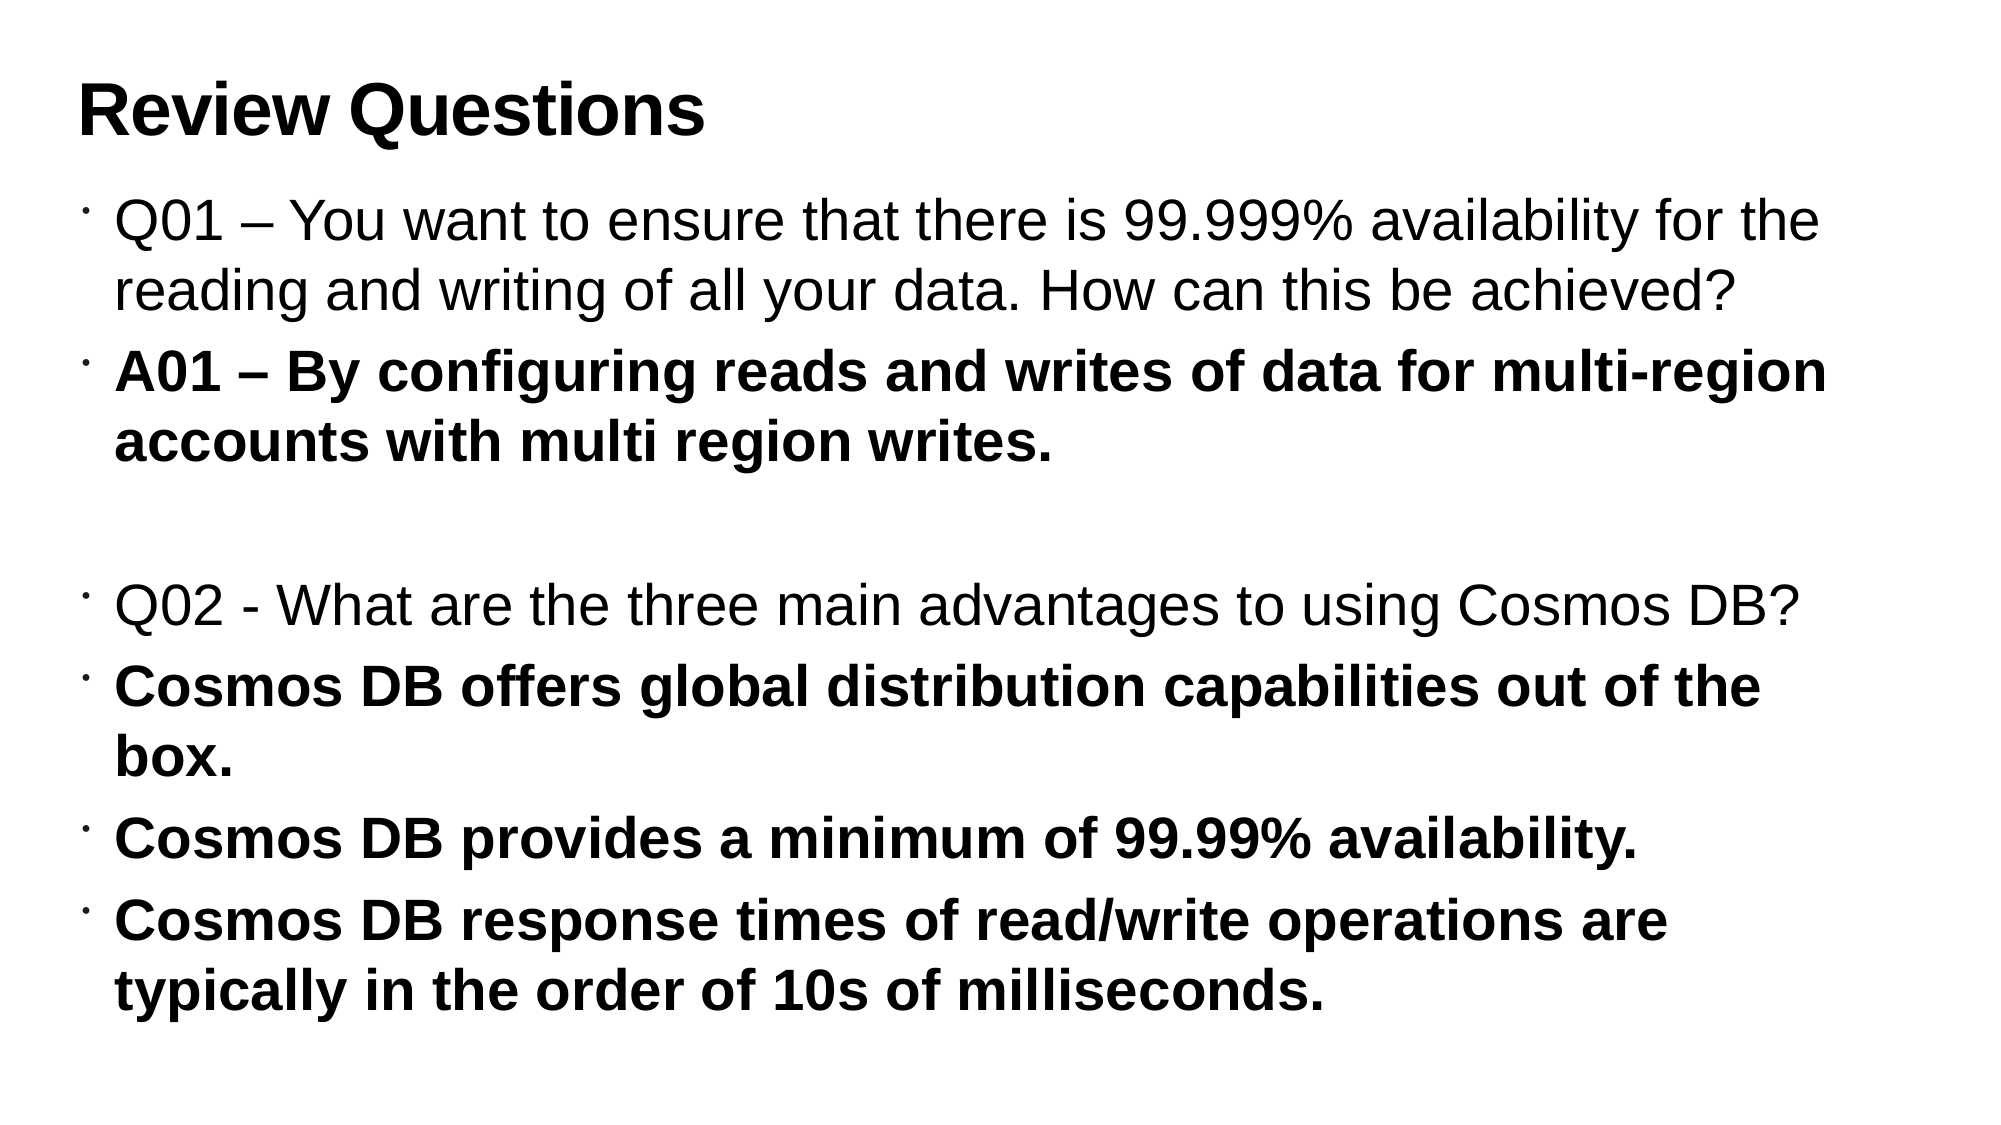

# Review Questions
Q01 – You want to ensure that there is 99.999% availability for the reading and writing of all your data. How can this be achieved?
A01 – By configuring reads and writes of data for multi-region accounts with multi region writes.

Q02 - What are the three main advantages to using Cosmos DB?
Cosmos DB offers global distribution capabilities out of the box.
Cosmos DB provides a minimum of 99.99% availability.
Cosmos DB response times of read/write operations are typically in the order of 10s of milliseconds.